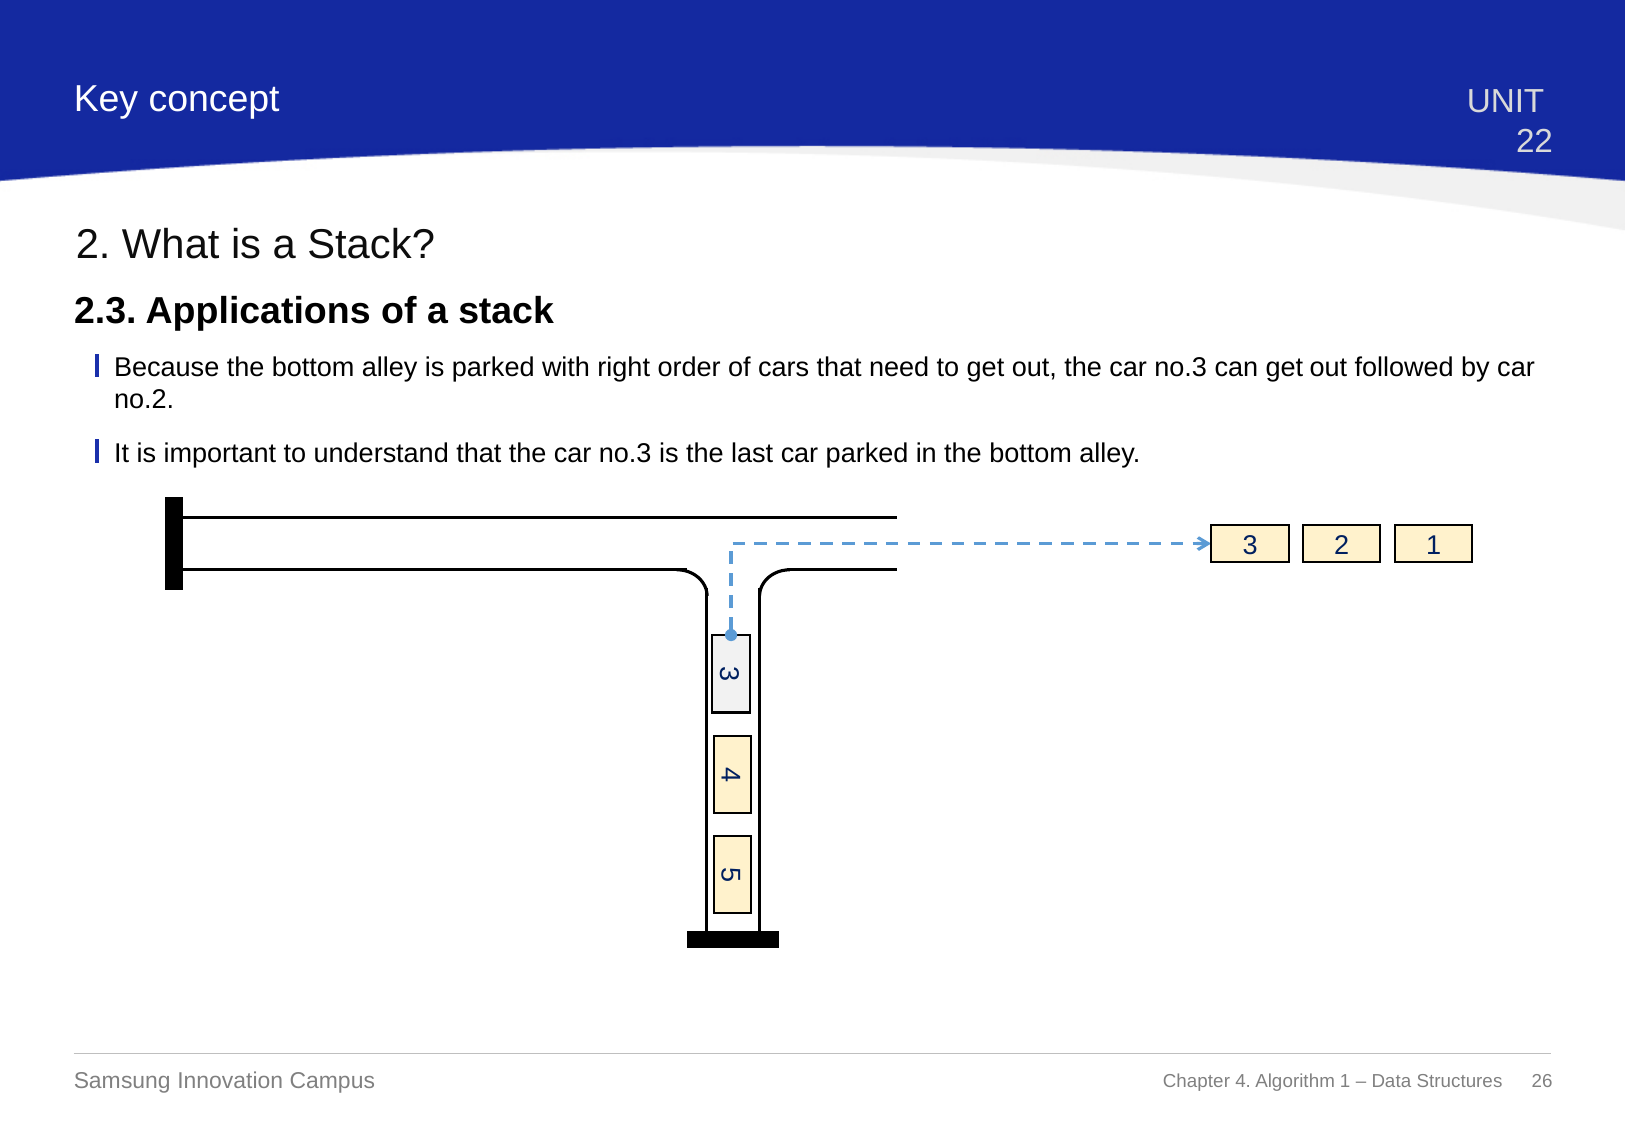

Key concept
UNIT  22
2. What is a Stack?
2.3. Applications of a stack
Because the bottom alley is parked with right order of cars that need to get out, the car no.3 can get out followed by car no.2.
It is important to understand that the car no.3 is the last car parked in the bottom alley.

3
3
2
1
4
5